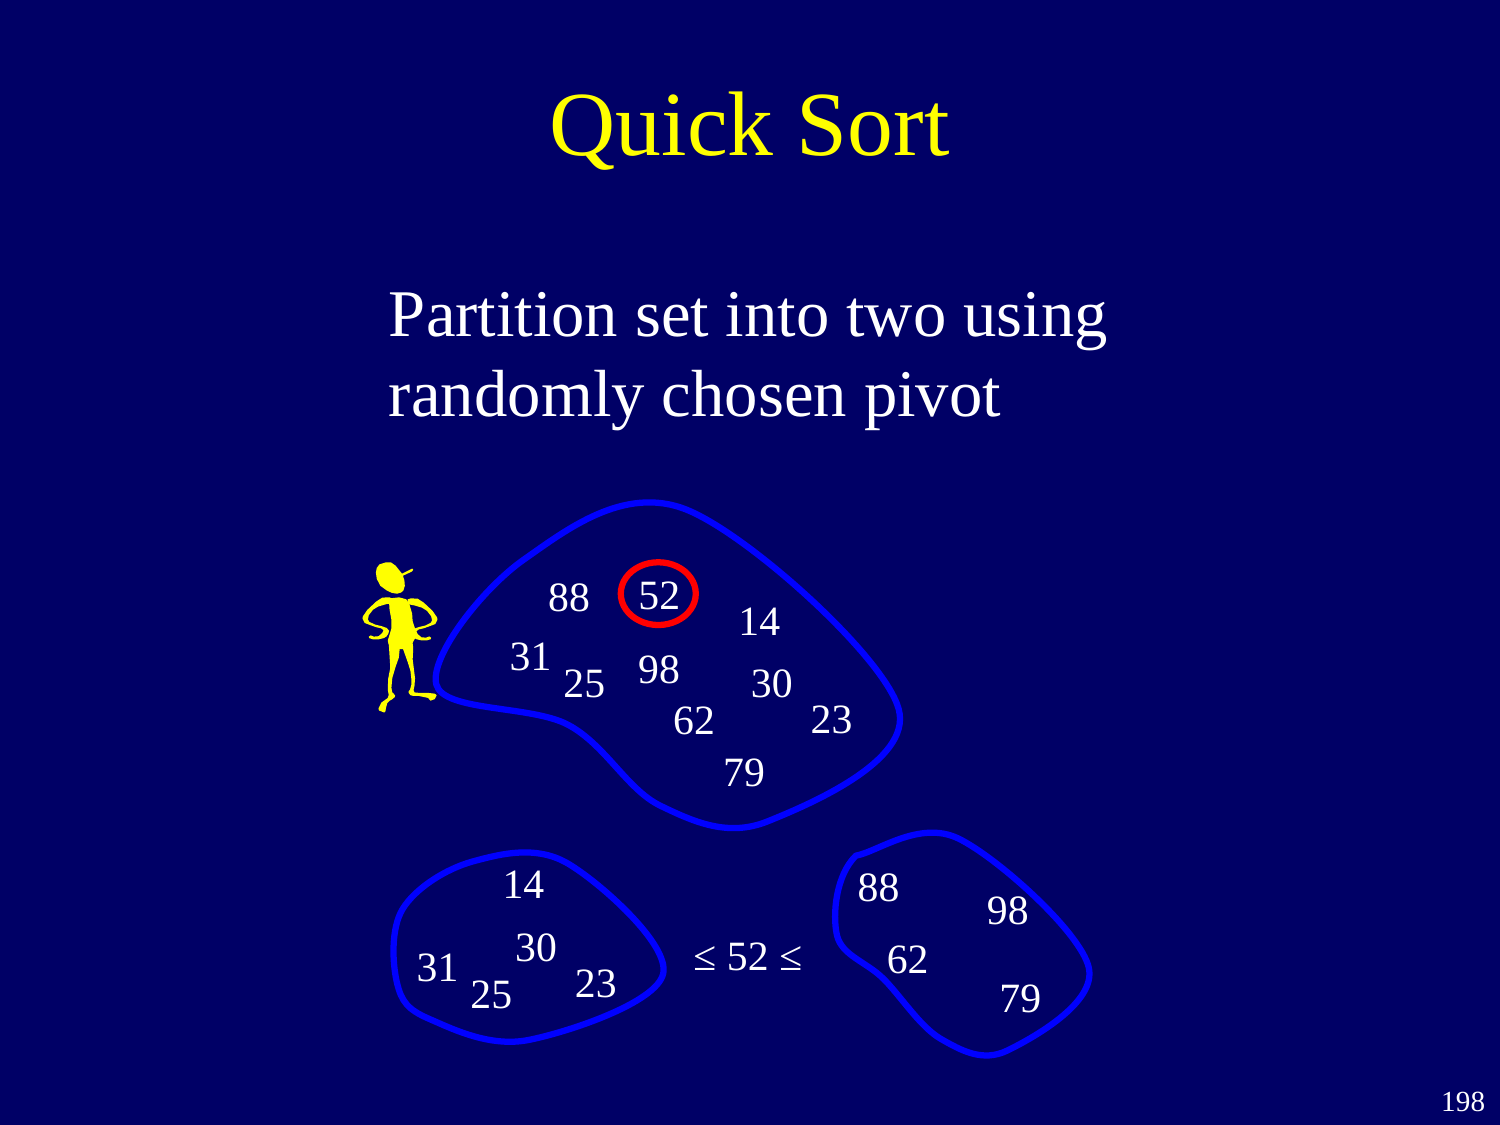

# Quick Sort
Partition set into two using
randomly chosen pivot

52
88
14
31
98
25
30
23
62
79

88
98
62
79

14
30
31
23
25
≤ 52 ≤